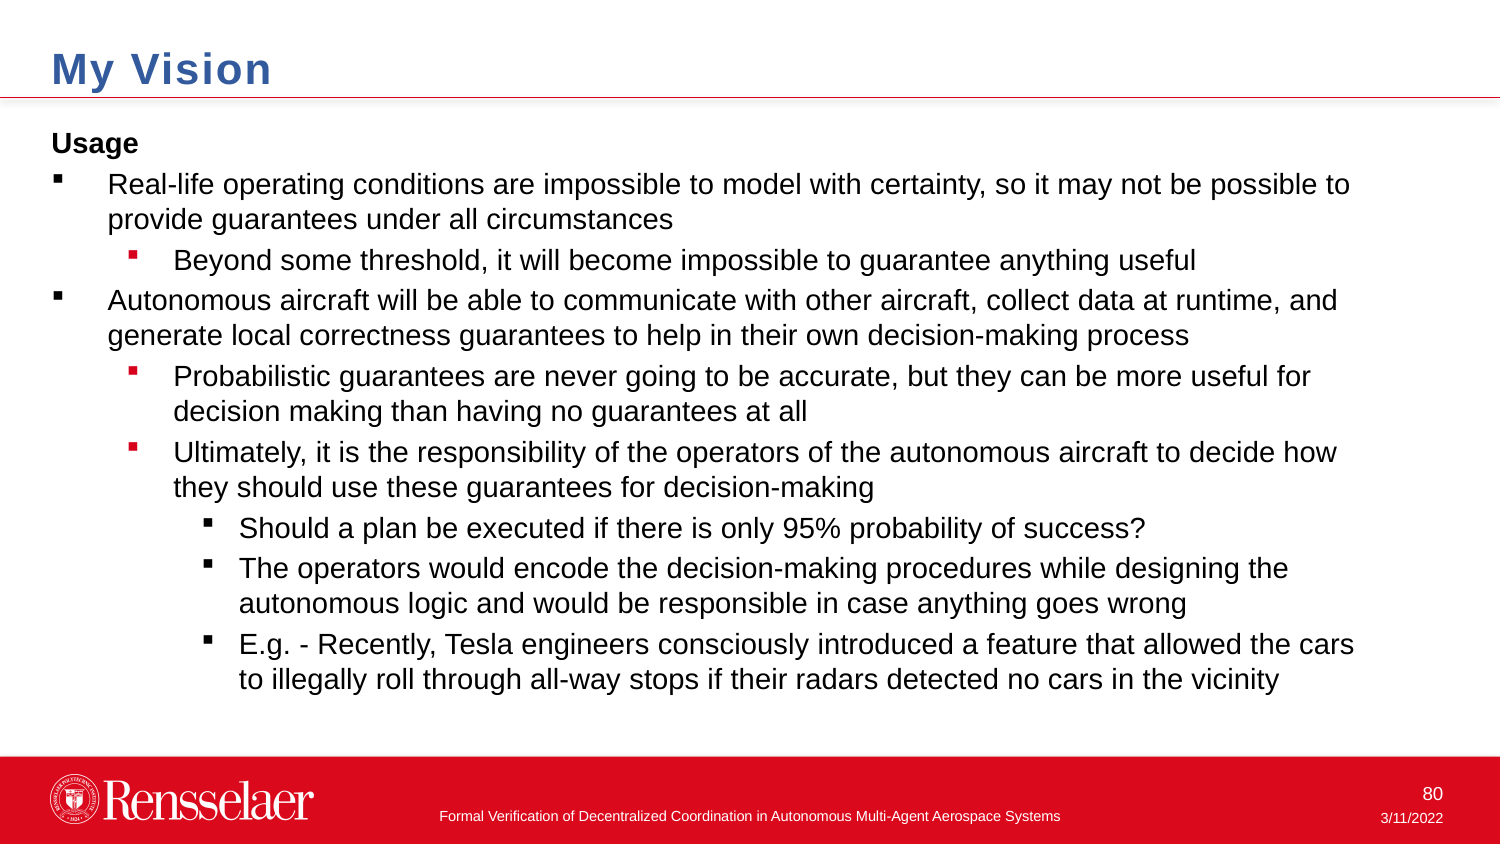

My Vision
Usage
Real-life operating conditions are impossible to model with certainty, so it may not be possible to provide guarantees under all circumstances
Beyond some threshold, it will become impossible to guarantee anything useful
Autonomous aircraft will be able to communicate with other aircraft, collect data at runtime, and generate local correctness guarantees to help in their own decision-making process
Probabilistic guarantees are never going to be accurate, but they can be more useful for decision making than having no guarantees at all
Ultimately, it is the responsibility of the operators of the autonomous aircraft to decide how they should use these guarantees for decision-making
Should a plan be executed if there is only 95% probability of success?
The operators would encode the decision-making procedures while designing the autonomous logic and would be responsible in case anything goes wrong
E.g. - Recently, Tesla engineers consciously introduced a feature that allowed the cars to illegally roll through all-way stops if their radars detected no cars in the vicinity